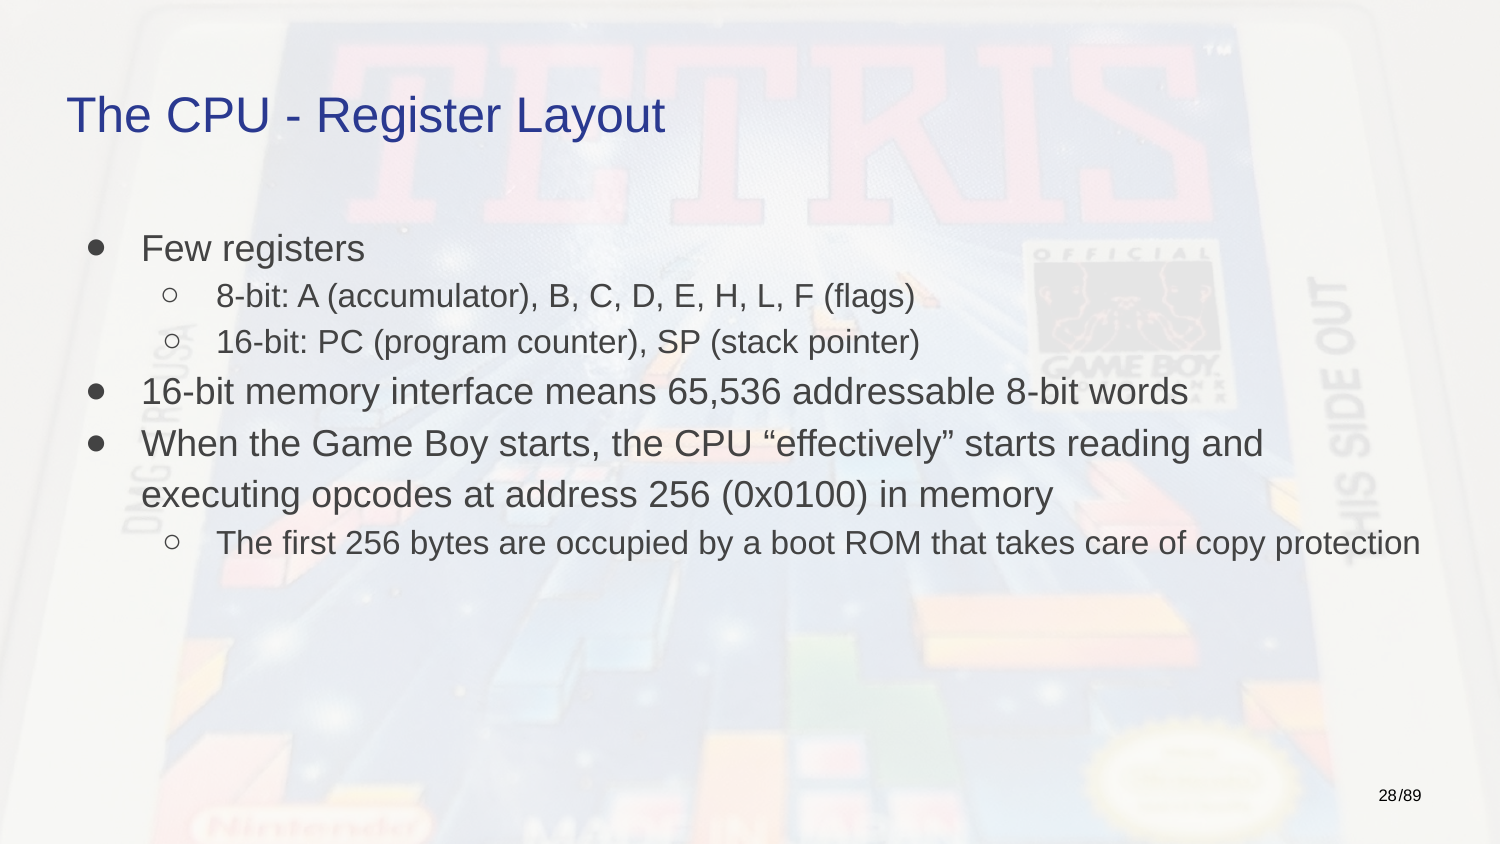

# The CPU - Register Layout
Few registers
8-bit: A (accumulator), B, C, D, E, H, L, F (flags)
16-bit: PC (program counter), SP (stack pointer)
16-bit memory interface means 65,536 addressable 8-bit words
When the Game Boy starts, the CPU “effectively” starts reading and executing opcodes at address 256 (0x0100) in memory
The first 256 bytes are occupied by a boot ROM that takes care of copy protection
28